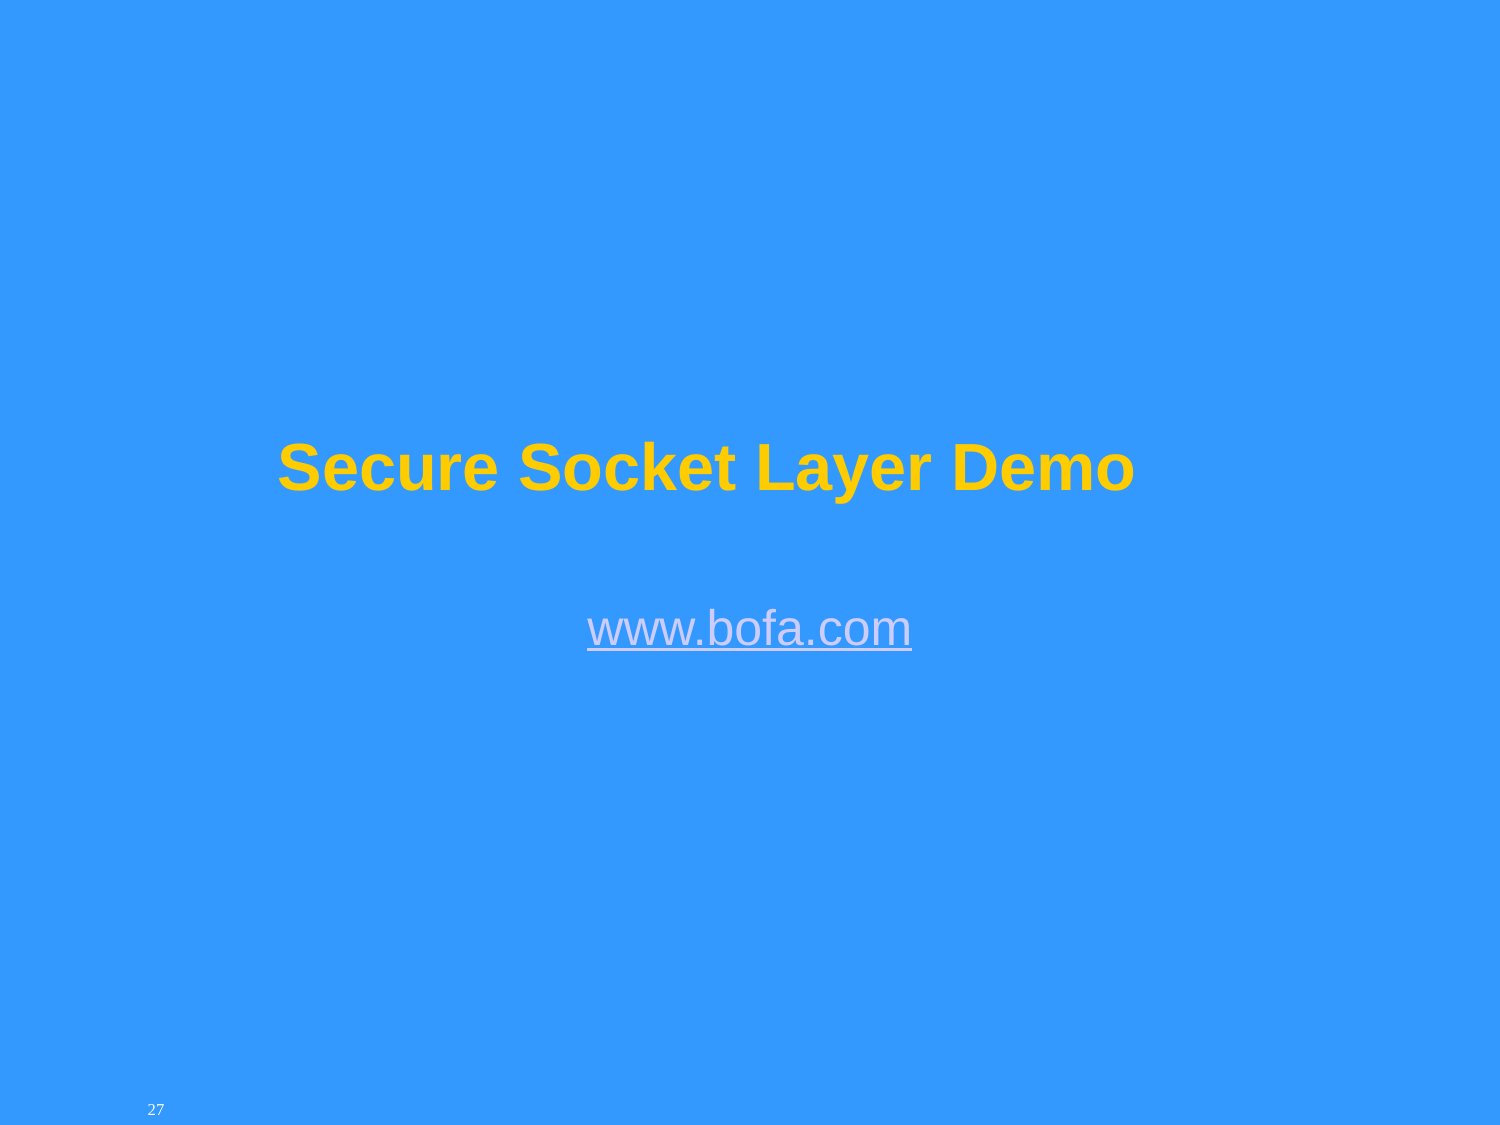

# Secure Socket Layer Demo
www.bofa.com
27